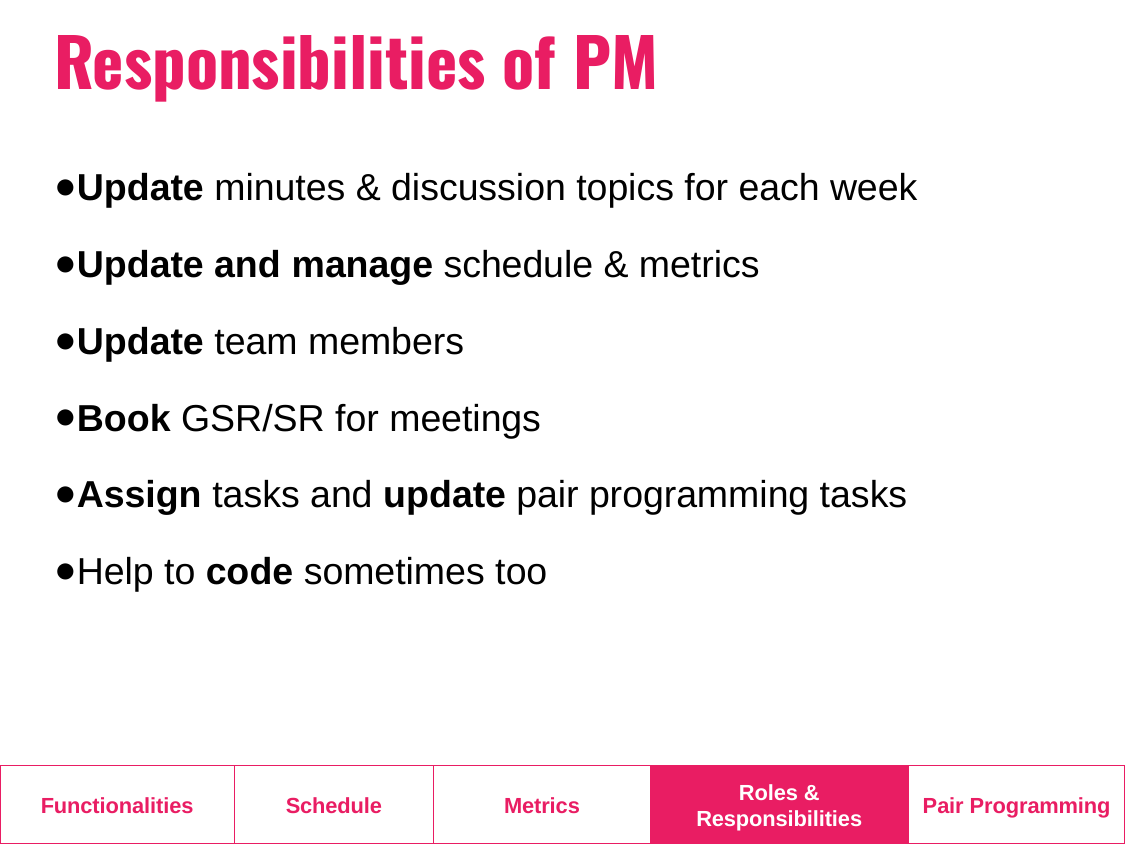

Responsibilities of PM
Update minutes & discussion topics for each week
Update and manage schedule & metrics
Update team members
Book GSR/SR for meetings
Assign tasks and update pair programming tasks
Help to code sometimes too